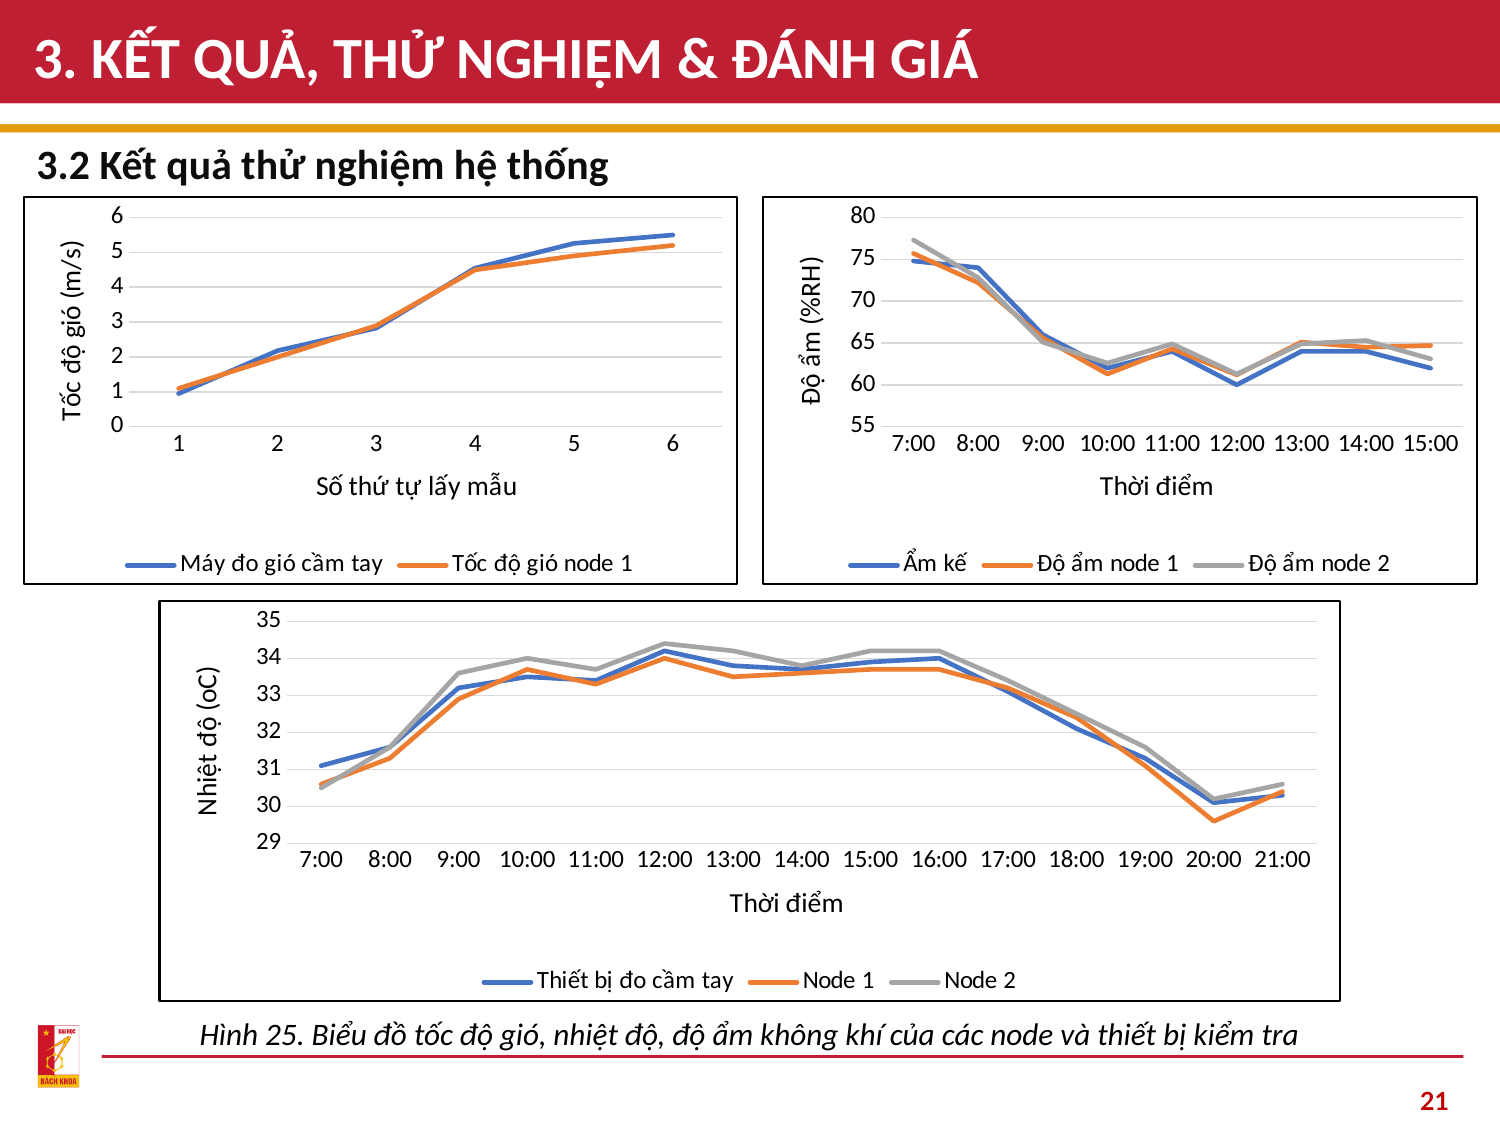

# 3. KẾT QUẢ, THỬ NGHIỆM & ĐÁNH GIÁ
3.2 Kết quả thử nghiệm hệ thống

### Chart

| Category | Máy đo gió cầm tay | Tốc độ gió node 1 |
|---|---|---|

### Chart

| Category | Ẩm kế | Độ ẩm node 1 | Độ ẩm node 2 |
|---|---|---|---|
| 0.29166666666666669 | 74.8 | 75.7 | 77.3 |
| 0.33333333333333298 | 74.0 | 72.2 | 72.8 |
| 0.375 | 66.0 | 65.60000000000001 | 65.10000000000001 |
| 0.41666666666666702 | 62.0 | 61.3 | 62.6 |
| 0.45833333333333298 | 64.0 | 64.3 | 64.9 |
| 0.5 | 60.0 | 61.2 | 61.3 |
| 0.54166666666666696 | 64.0 | 65.1 | 64.9 |
| 0.58333333333333304 | 64.0 | 64.5 | 65.3 |
| 0.625 | 62.0 | 64.7 | 63.1 |

### Chart

| Category | Thiết bị đo cầm tay | Node 1 | Node 2 |
|---|---|---|---|
| 0.29166666666666669 | 31.1 | 30.6 | 30.5 |
| 0.33333333333333298 | 31.6 | 31.3 | 31.6 |
| 0.375 | 33.2 | 32.9 | 33.6 |
| 0.41666666666666702 | 33.5 | 33.7 | 34.0 |
| 0.45833333333333298 | 33.4 | 33.3 | 33.7 |
| 0.5 | 34.2 | 34.0 | 34.4 |
| 0.54166666666666696 | 33.8 | 33.5 | 34.2 |
| 0.58333333333333304 | 33.7 | 33.6 | 33.8 |
| 0.625 | 33.9 | 33.7 | 34.2 |
| 0.66666666666666696 | 34.0 | 33.7 | 34.2 |
| 0.70833333333333404 | 33.1 | 33.2 | 33.4 |
| 0.75 | 32.1 | 32.4 | 32.5 |
| 0.79166666666666696 | 31.3 | 31.1 | 31.6 |
| 0.83333333333333404 | 30.1 | 29.6 | 30.2 |
| 0.875 | 30.3 | 30.4 | 30.6 |
Hình 25. Biểu đồ tốc độ gió, nhiệt độ, độ ẩm không khí của các node và thiết bị kiểm tra
21